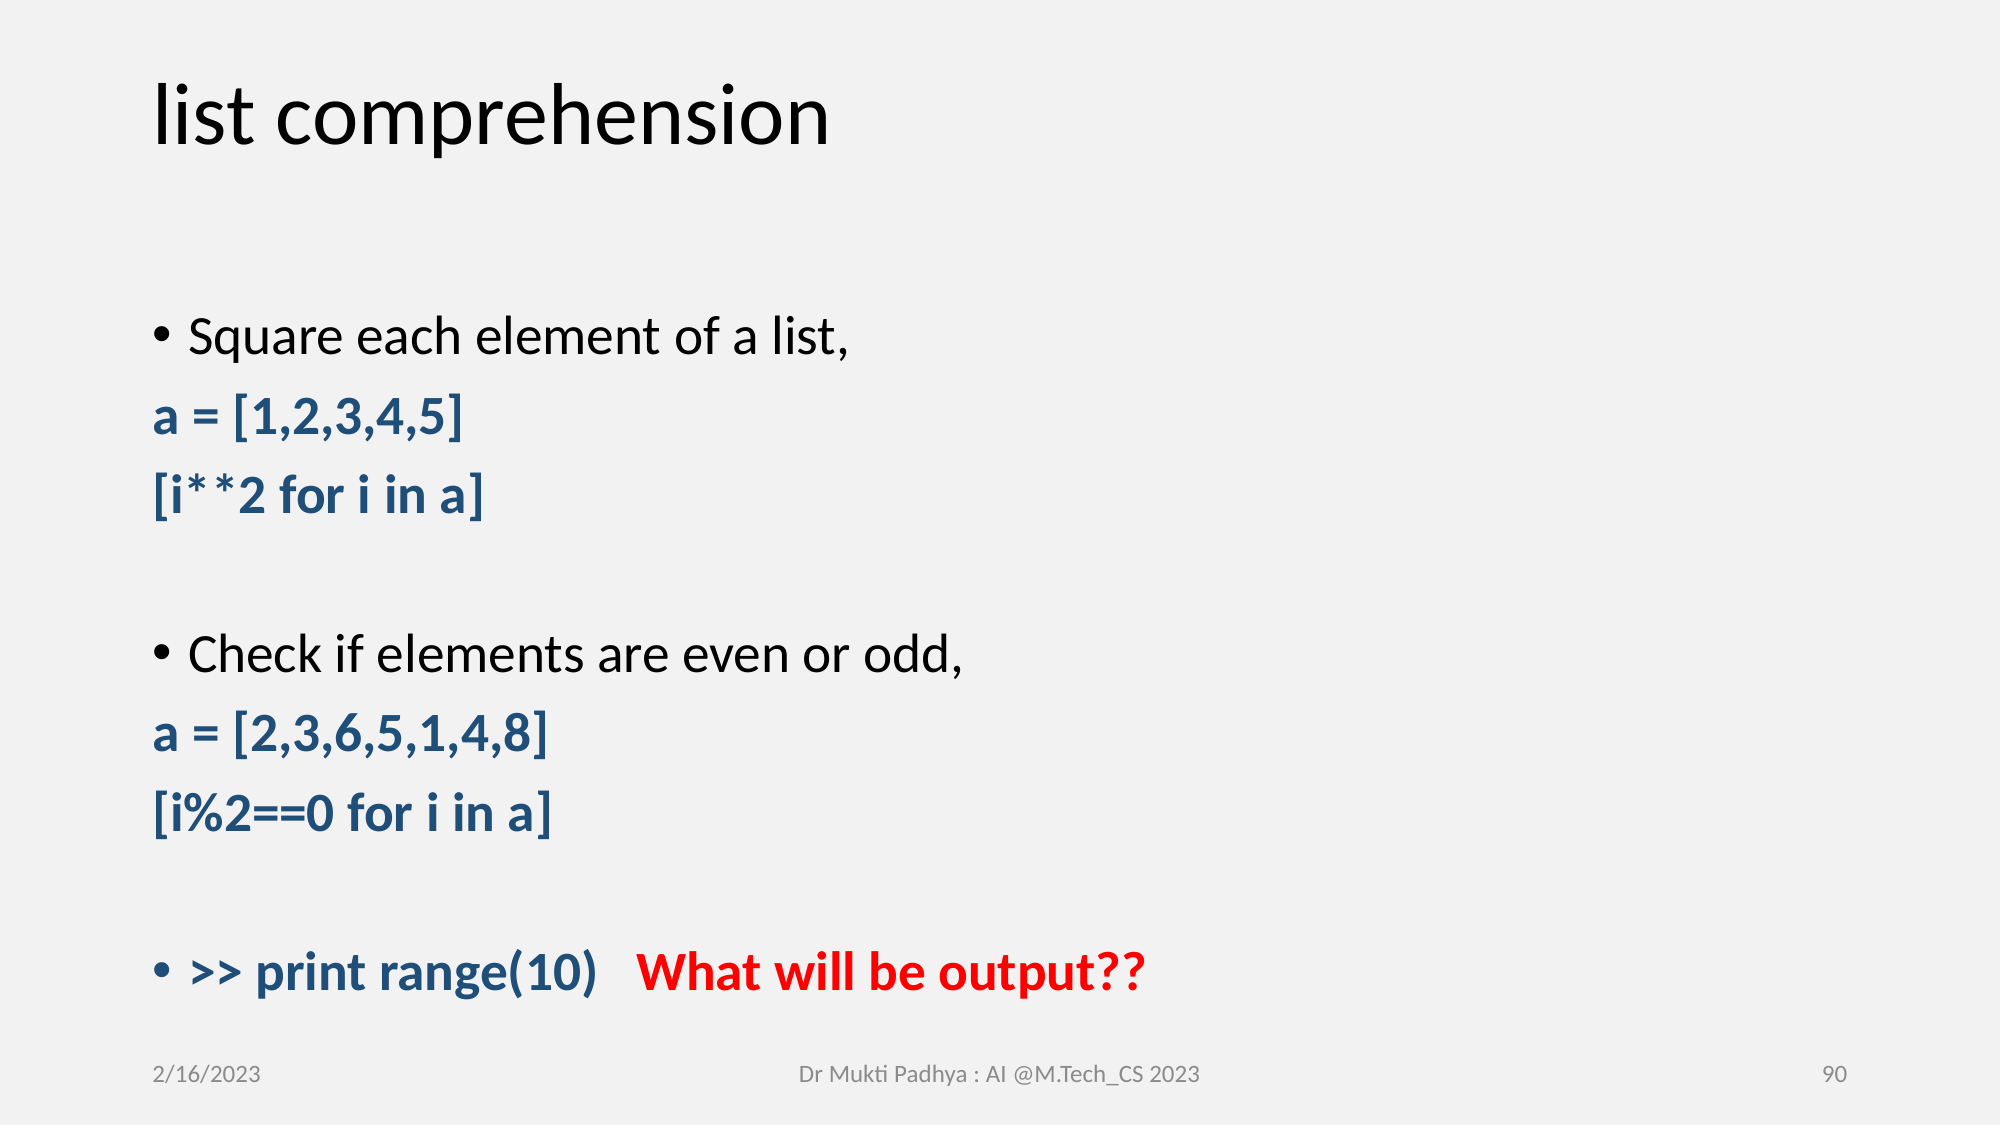

# list comprehension
Square each element of a list,
a = [1,2,3,4,5]
[i**2 for i in a]

Check if elements are even or odd,
a = [2,3,6,5,1,4,8]
[i%2==0 for i in a]

>> print range(10)   What will be output??
2/16/2023
Dr Mukti Padhya : AI @M.Tech_CS 2023
90